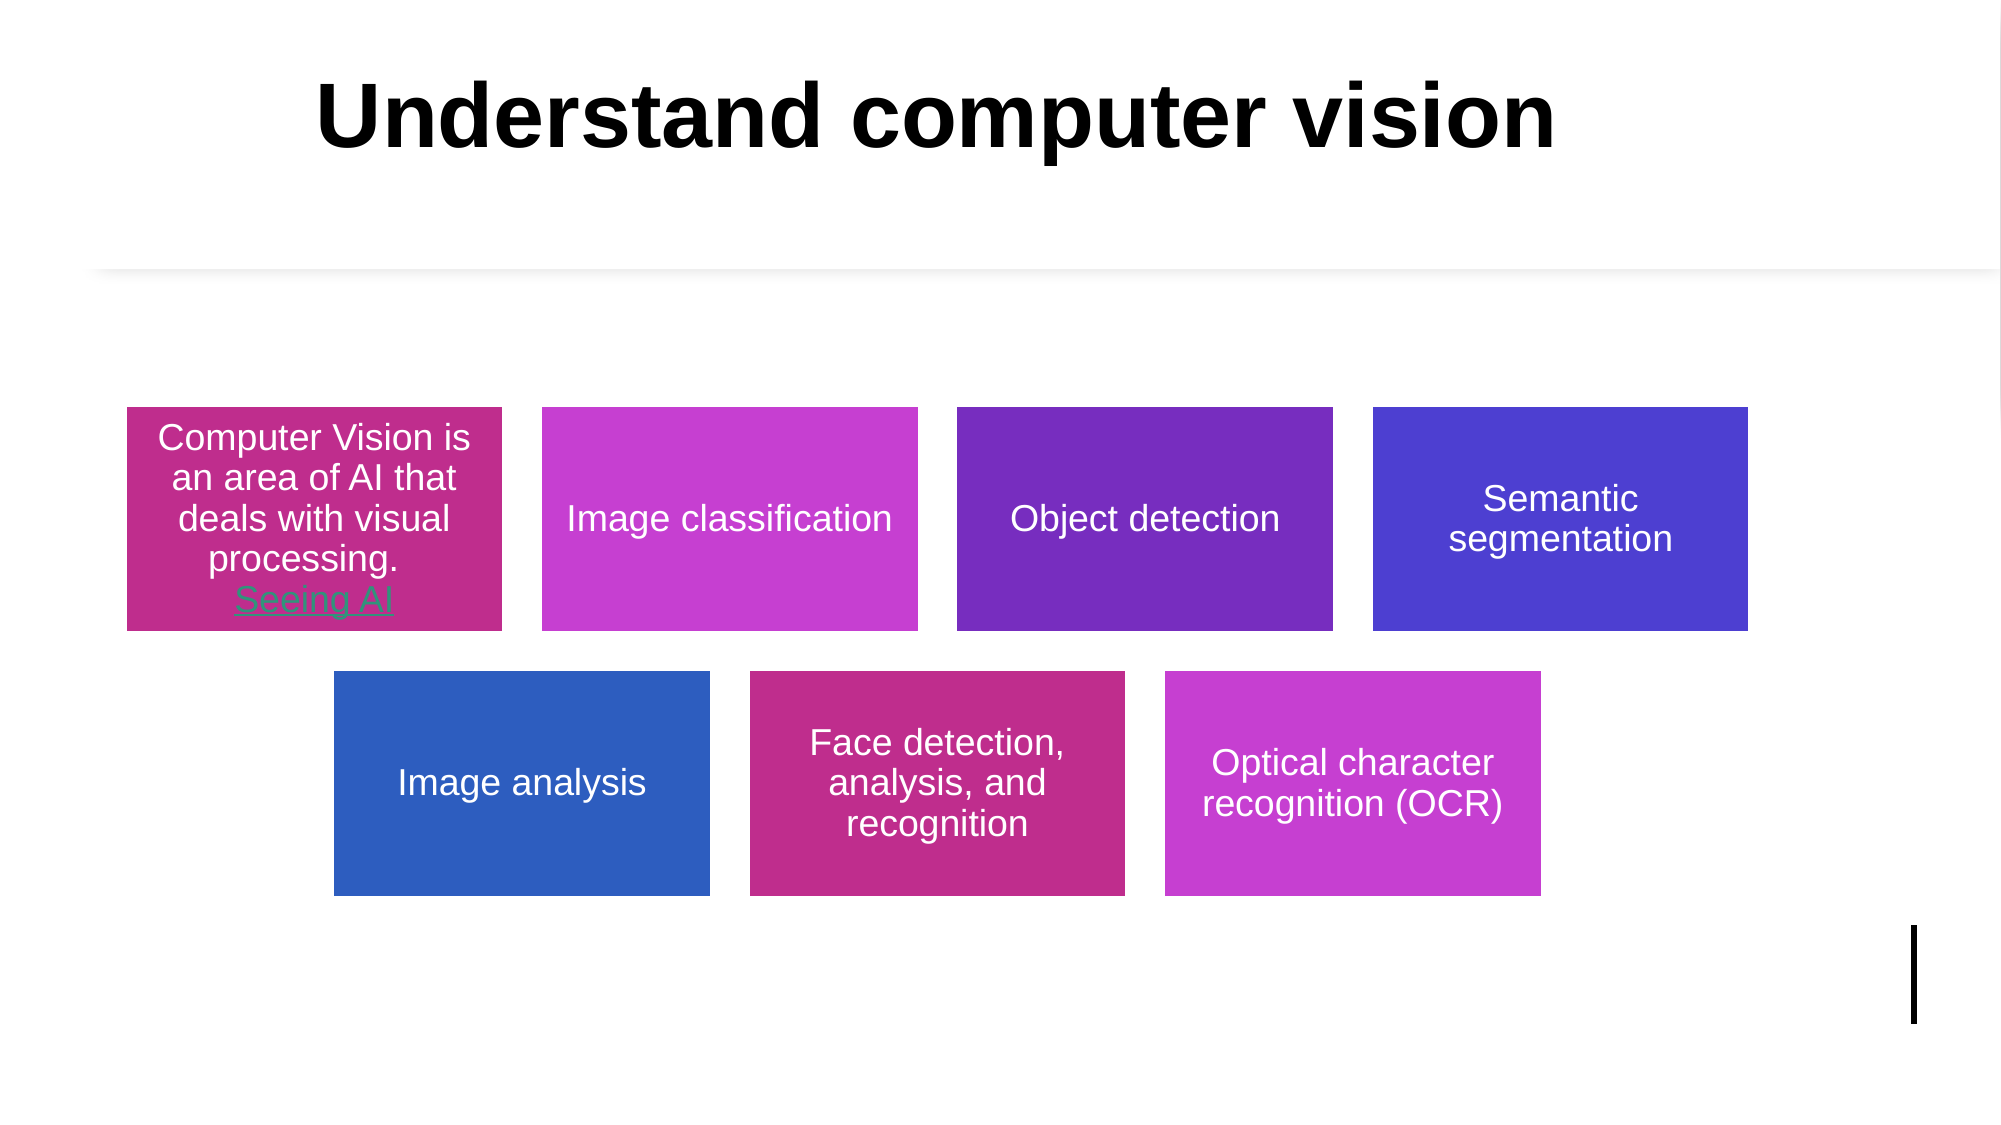

# Understand computer vision

Computer Vision is an area of AI that deals with visual processing.  Seeing AI
Image classification
Object detection
Semantic segmentation
Image analysis
Face detection, analysis, and recognition
Optical character recognition (OCR)